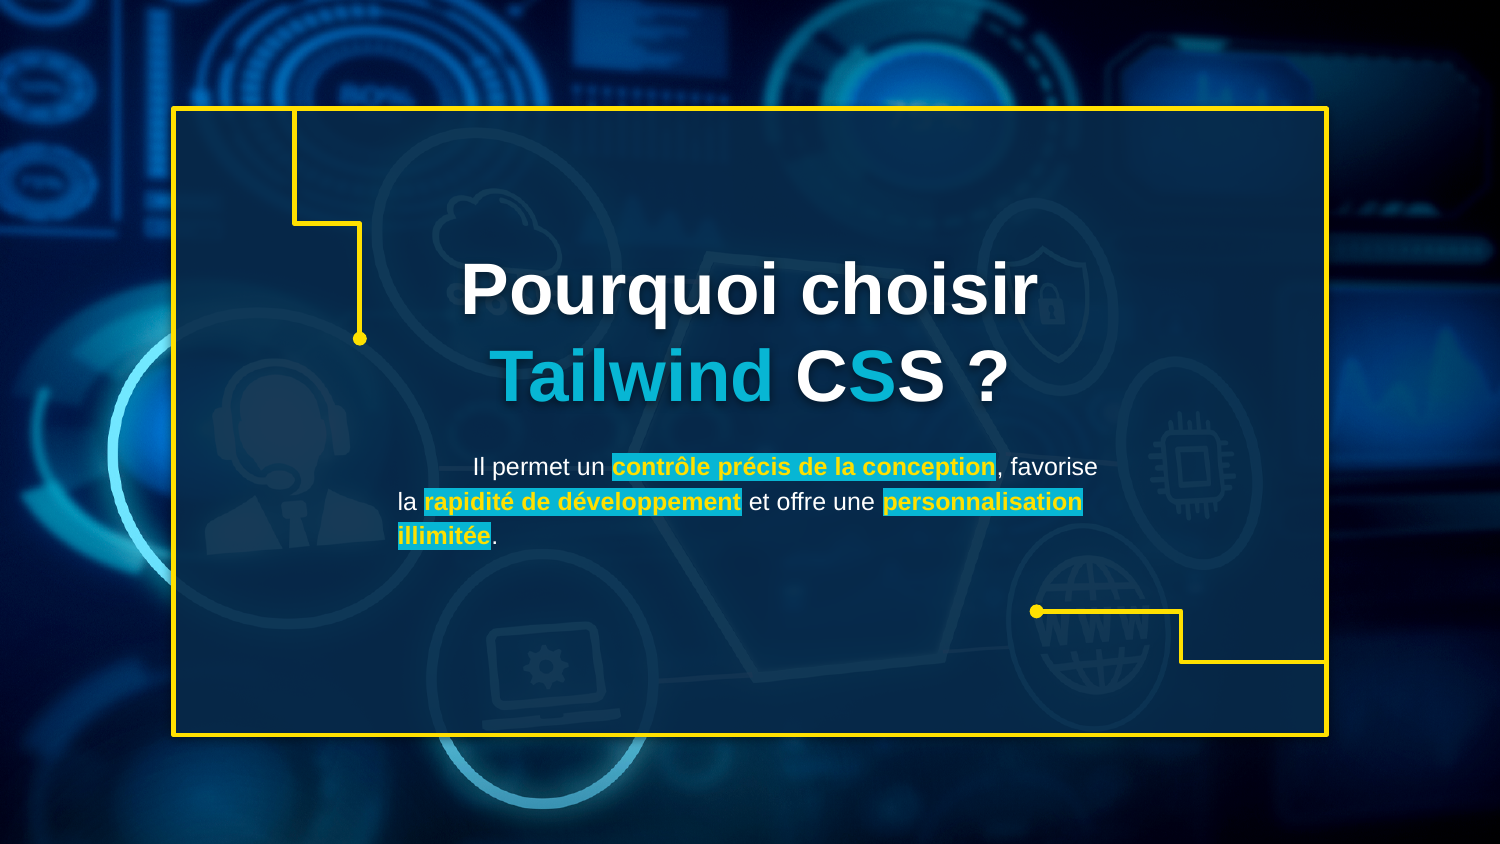

# Pourquoi choisir Tailwind CSS ?
Il permet un contrôle précis de la conception, favorise la rapidité de développement et offre une personnalisation illimitée.